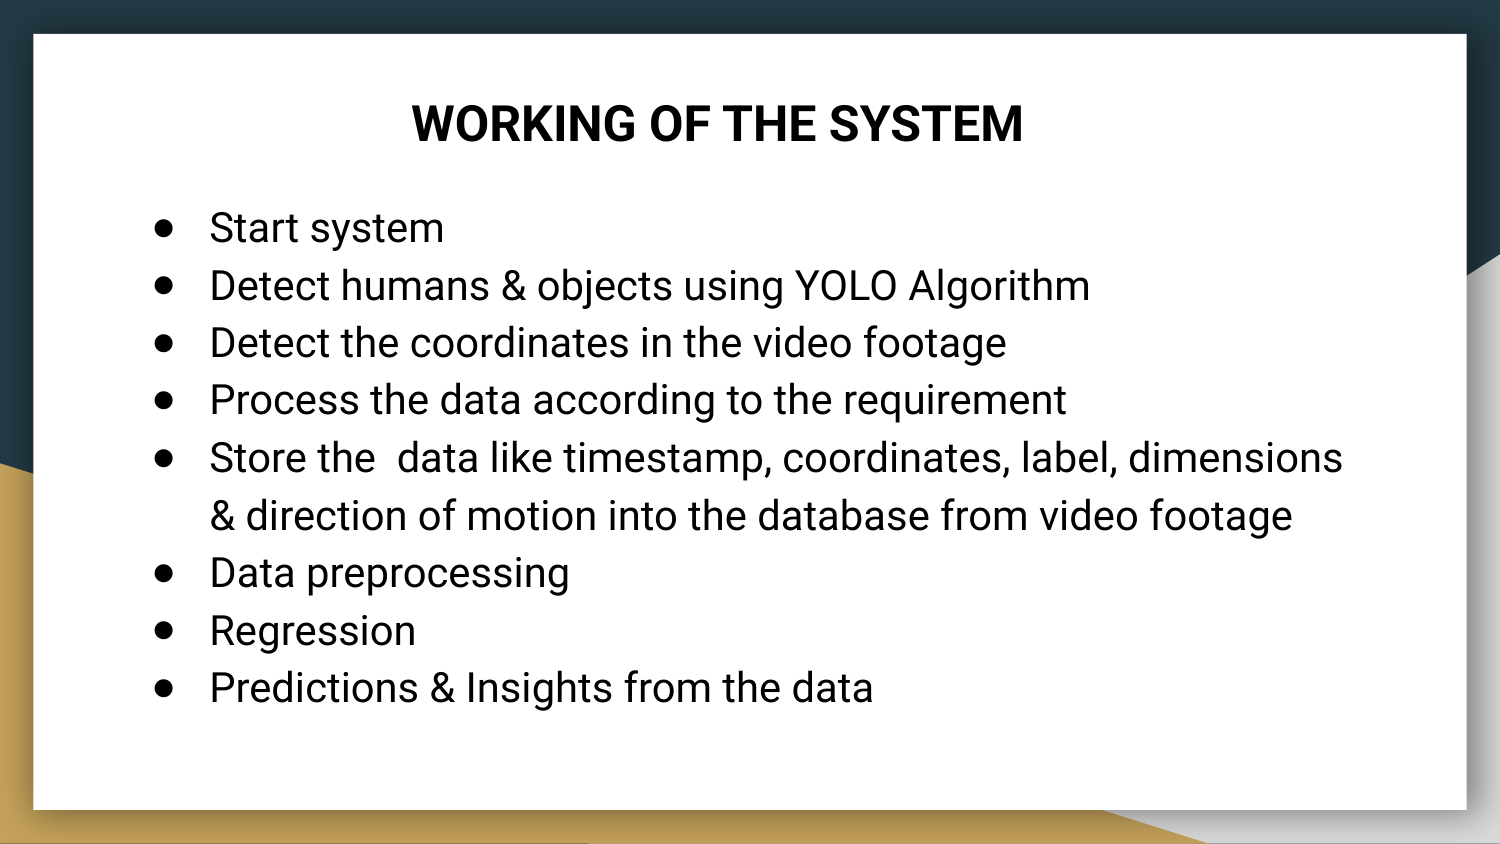

# WORKING OF THE SYSTEM
Start system
Detect humans & objects using YOLO Algorithm
Detect the coordinates in the video footage
Process the data according to the requirement
Store the  data like timestamp, coordinates, label, dimensions & direction of motion into the database from video footage
Data preprocessing
Regression
Predictions & Insights from the data